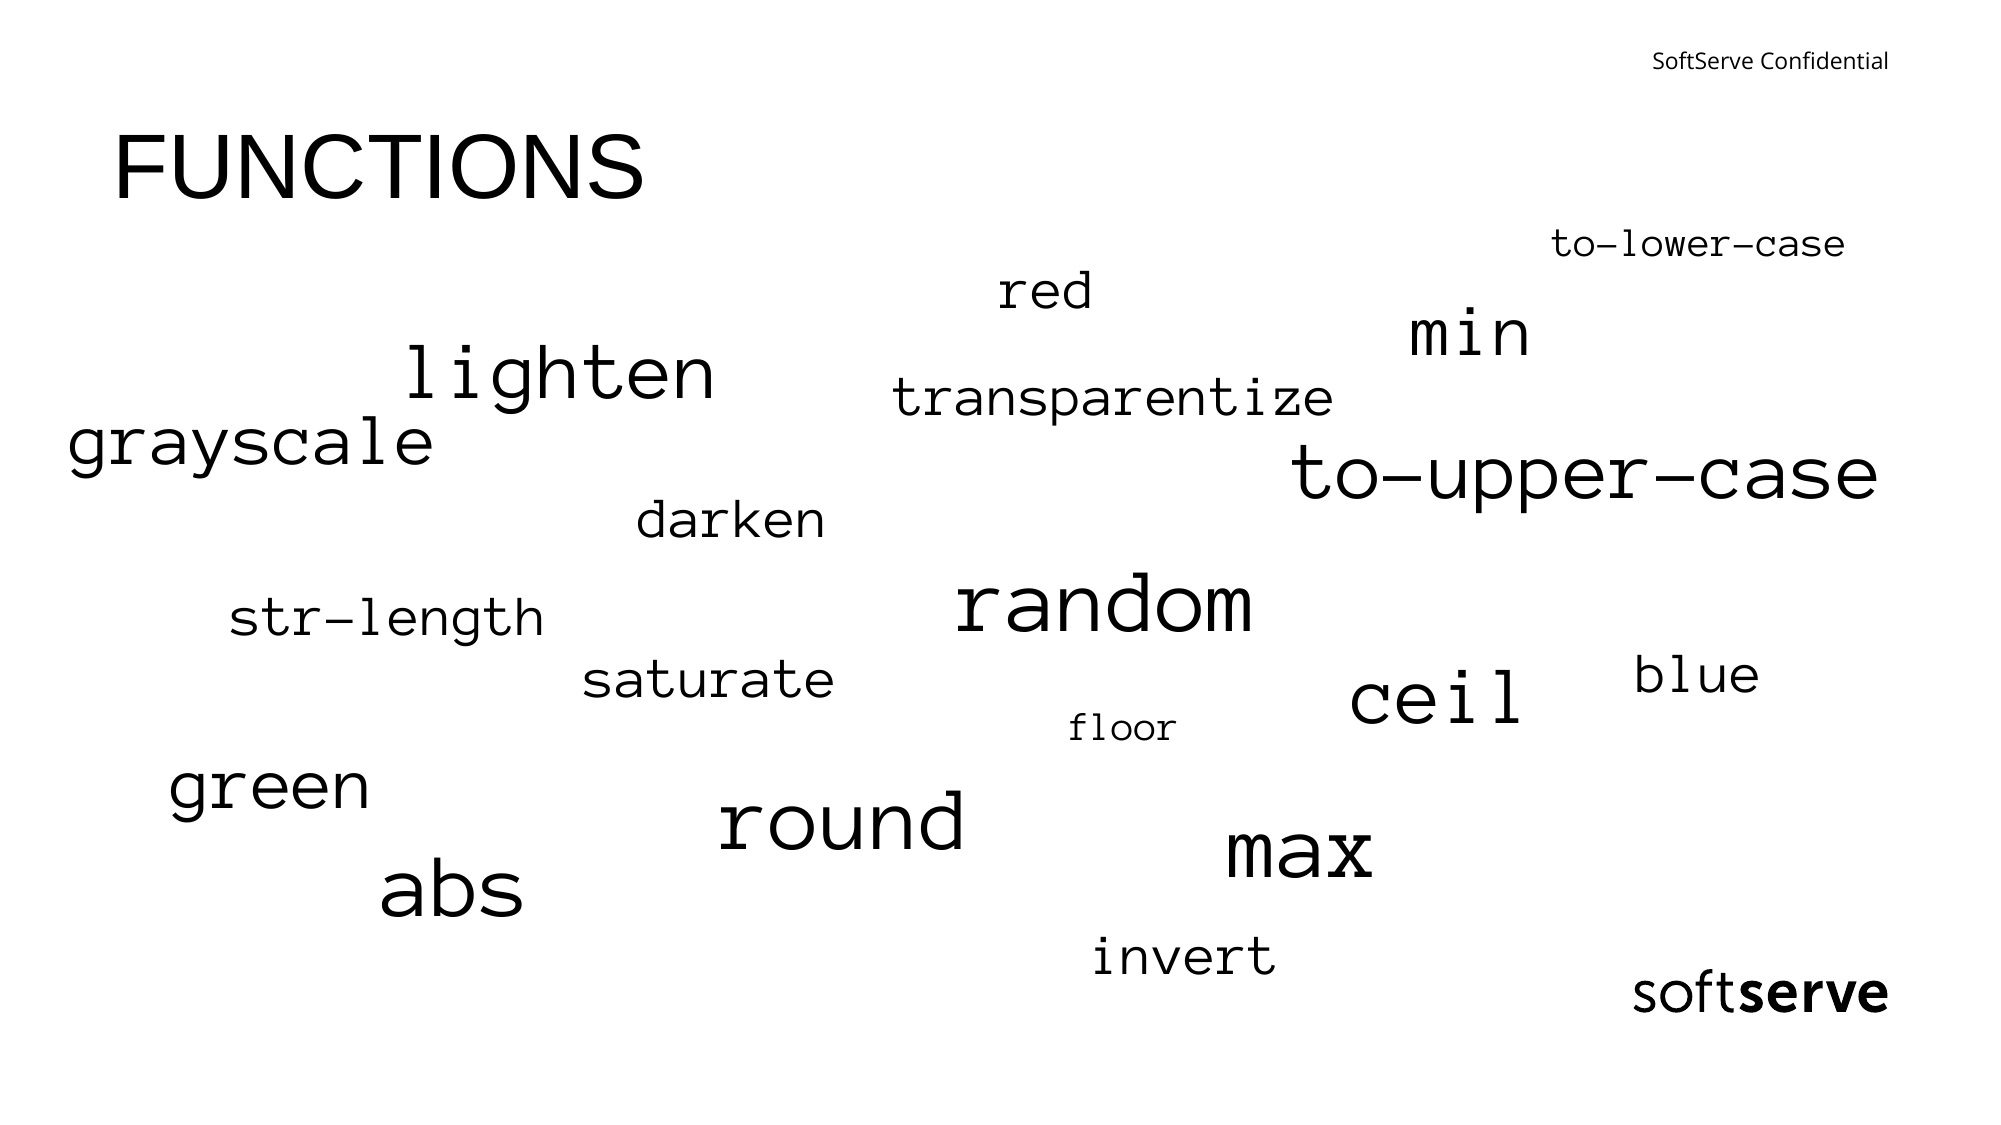

# FUNCTIONS
to-lower-case
red
min
lighten
transparentize
grayscale
to-upper-case
darken
random
str-length
blue
saturate
ceil
floor
green
round
max
abs
invert